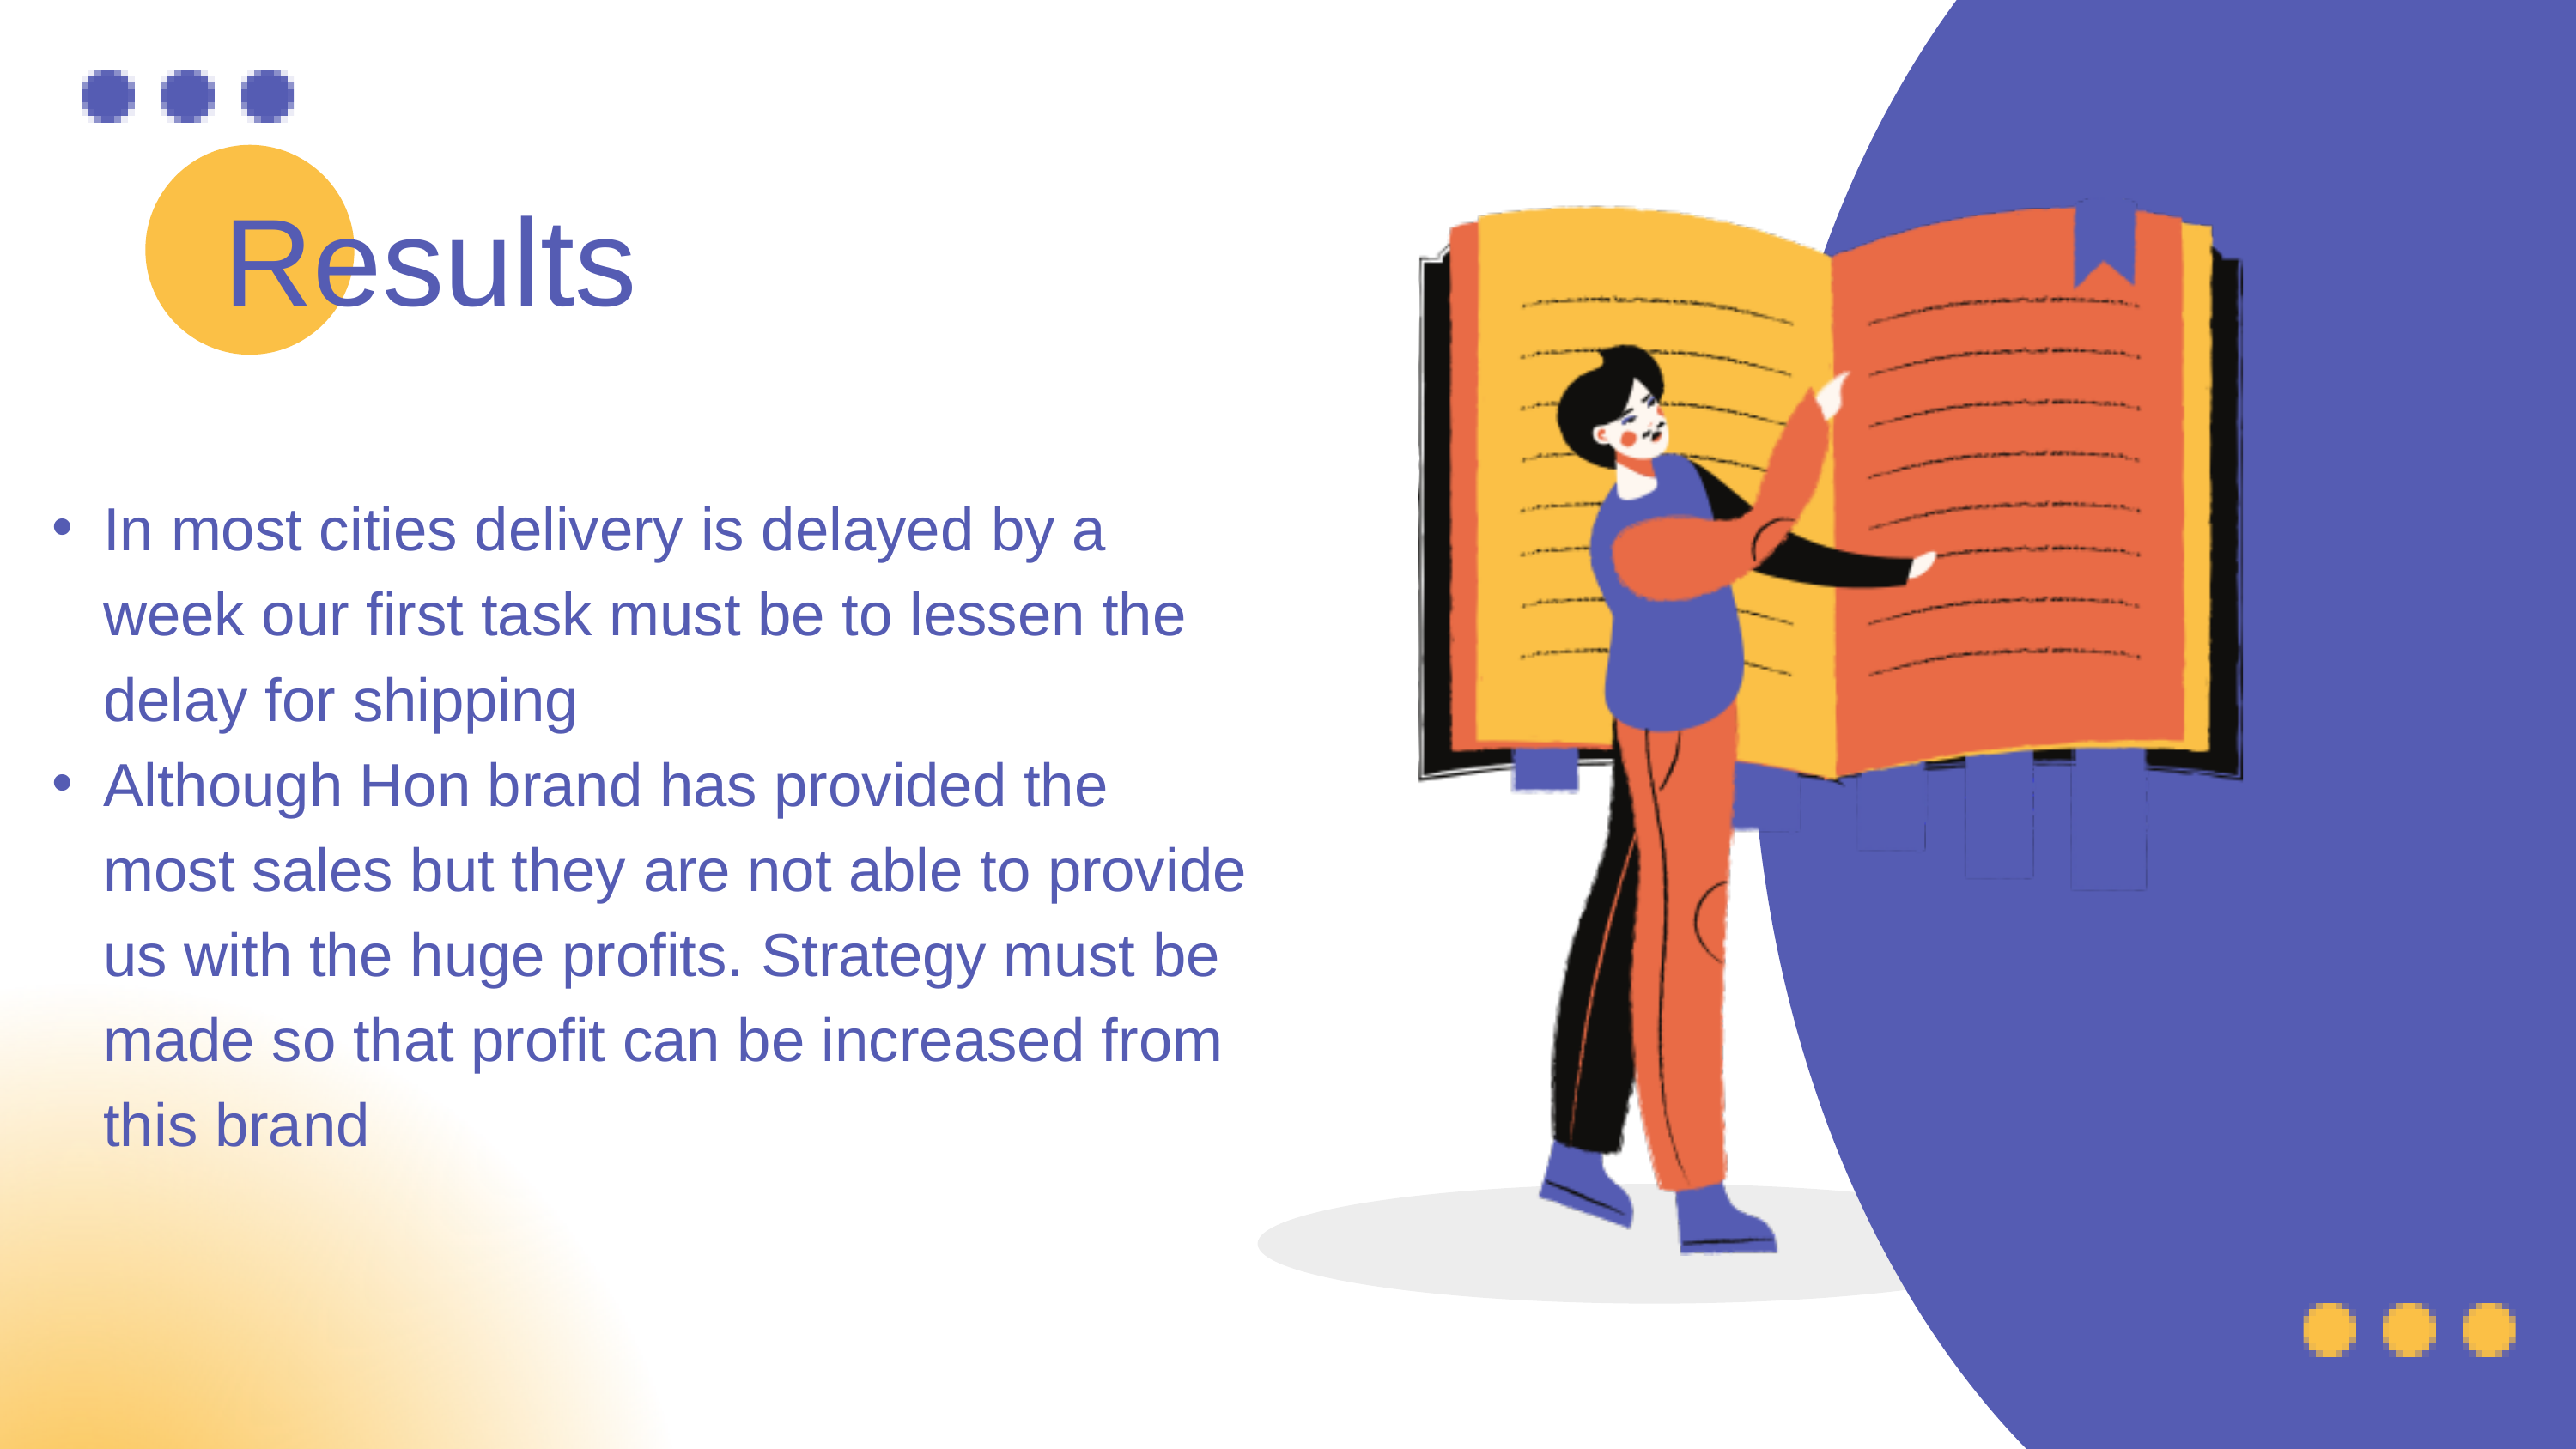

Results
In most cities delivery is delayed by a week our first task must be to lessen the delay for shipping
Although Hon brand has provided the most sales but they are not able to provide us with the huge profits. Strategy must be made so that profit can be increased from this brand